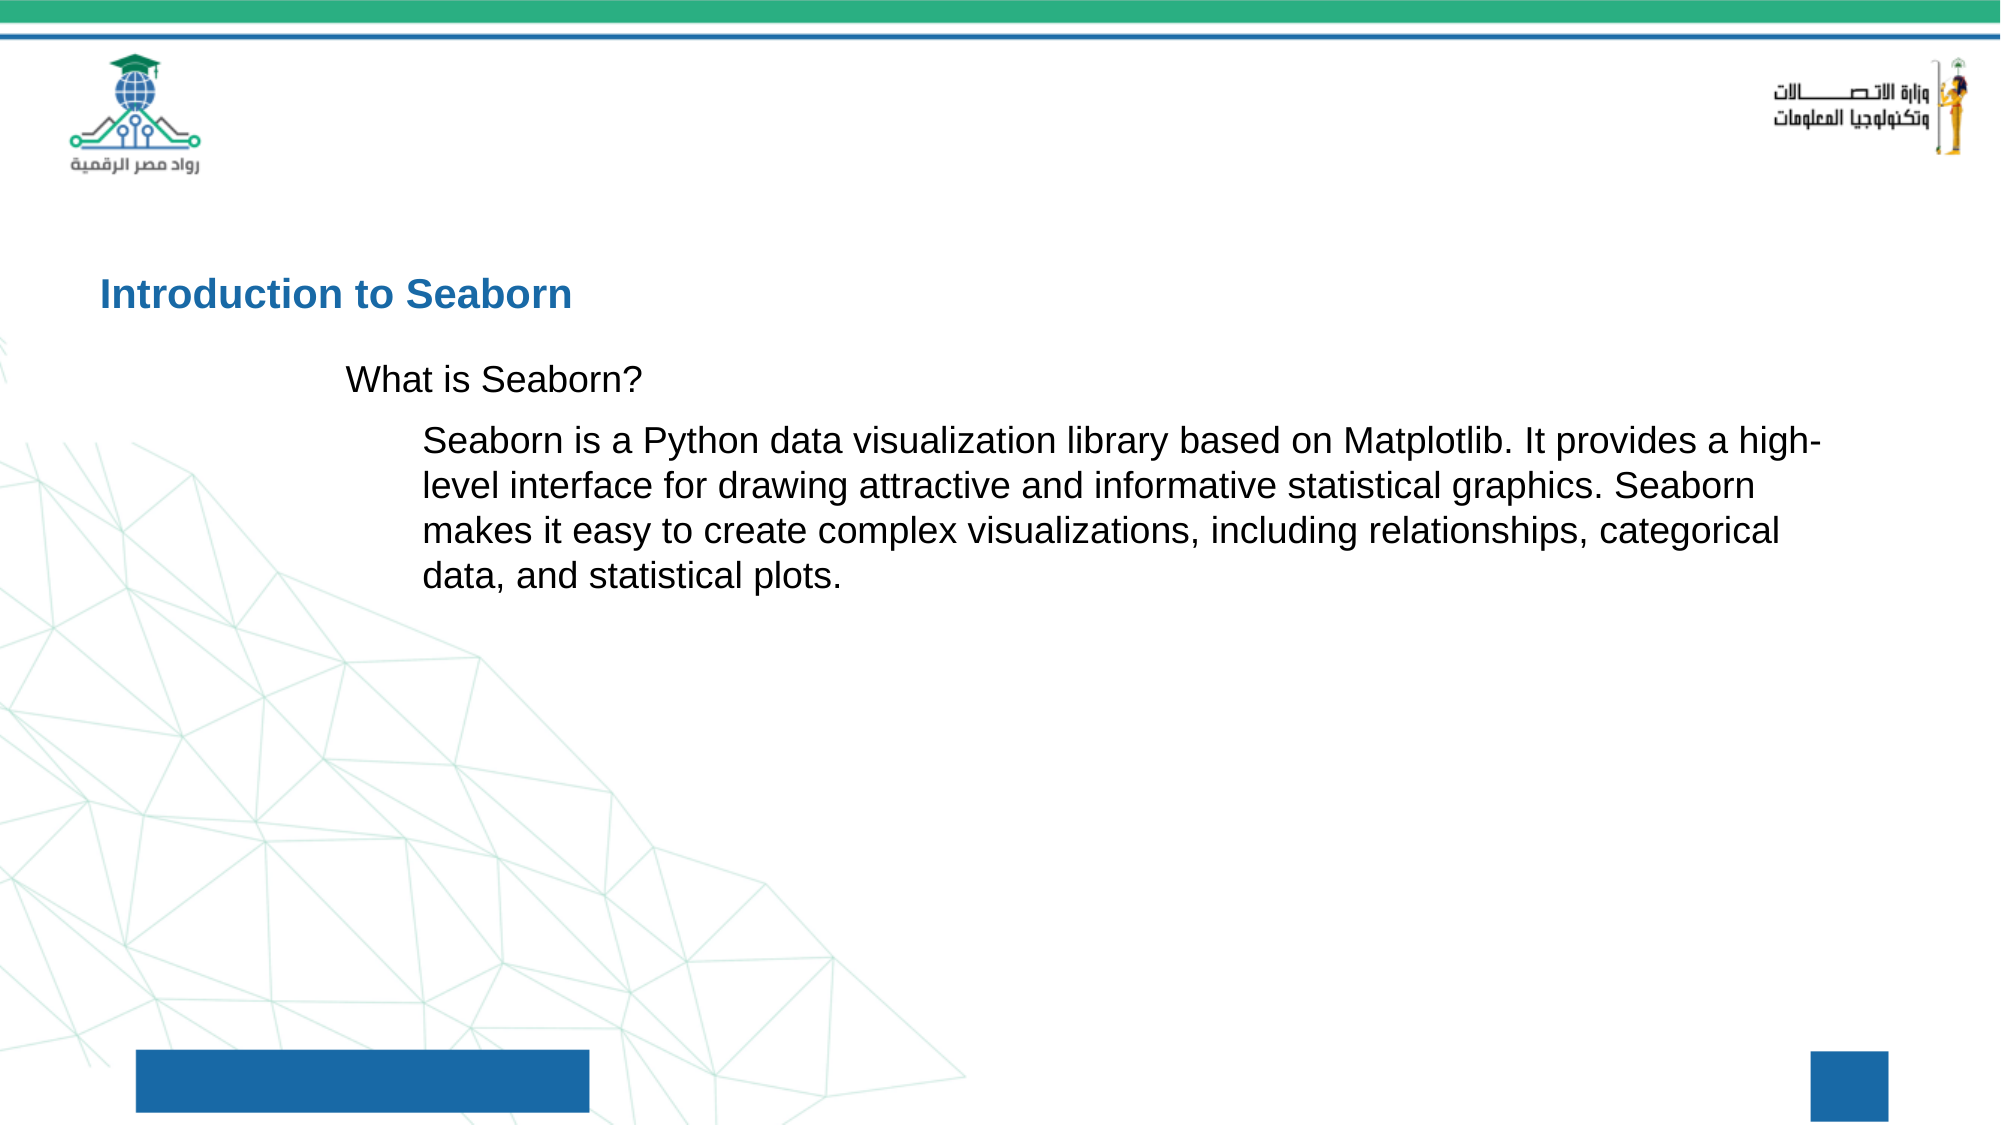

Introduction to Seaborn
What is Seaborn?
Seaborn is a Python data visualization library based on Matplotlib. It provides a high-level interface for drawing attractive and informative statistical graphics. Seaborn makes it easy to create complex visualizations, including relationships, categorical data, and statistical plots.